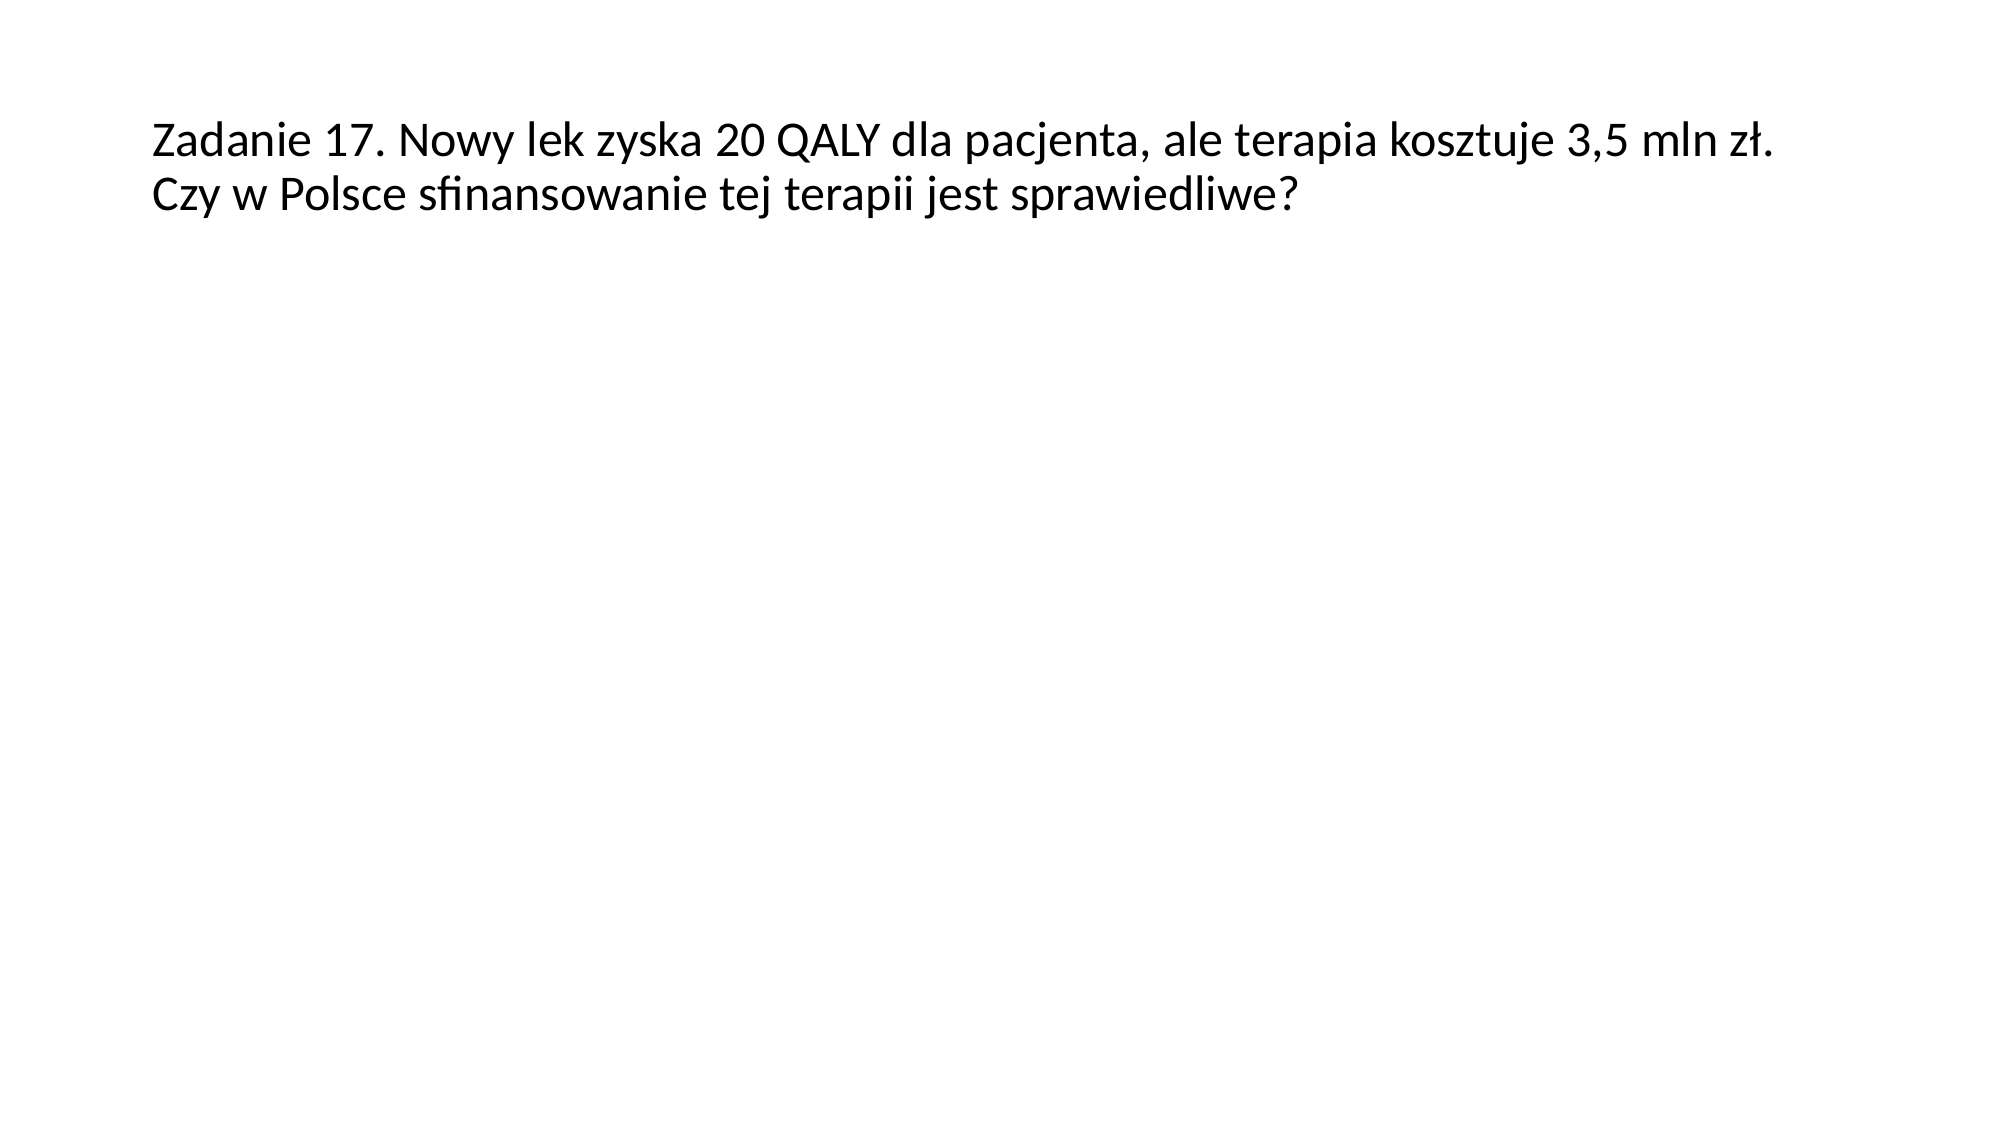

# Zadanie 17. Nowy lek zyska 20 QALY dla pacjenta, ale terapia kosztuje 3,5 mln zł. Czy w Polsce sfinansowanie tej terapii jest sprawiedliwe?